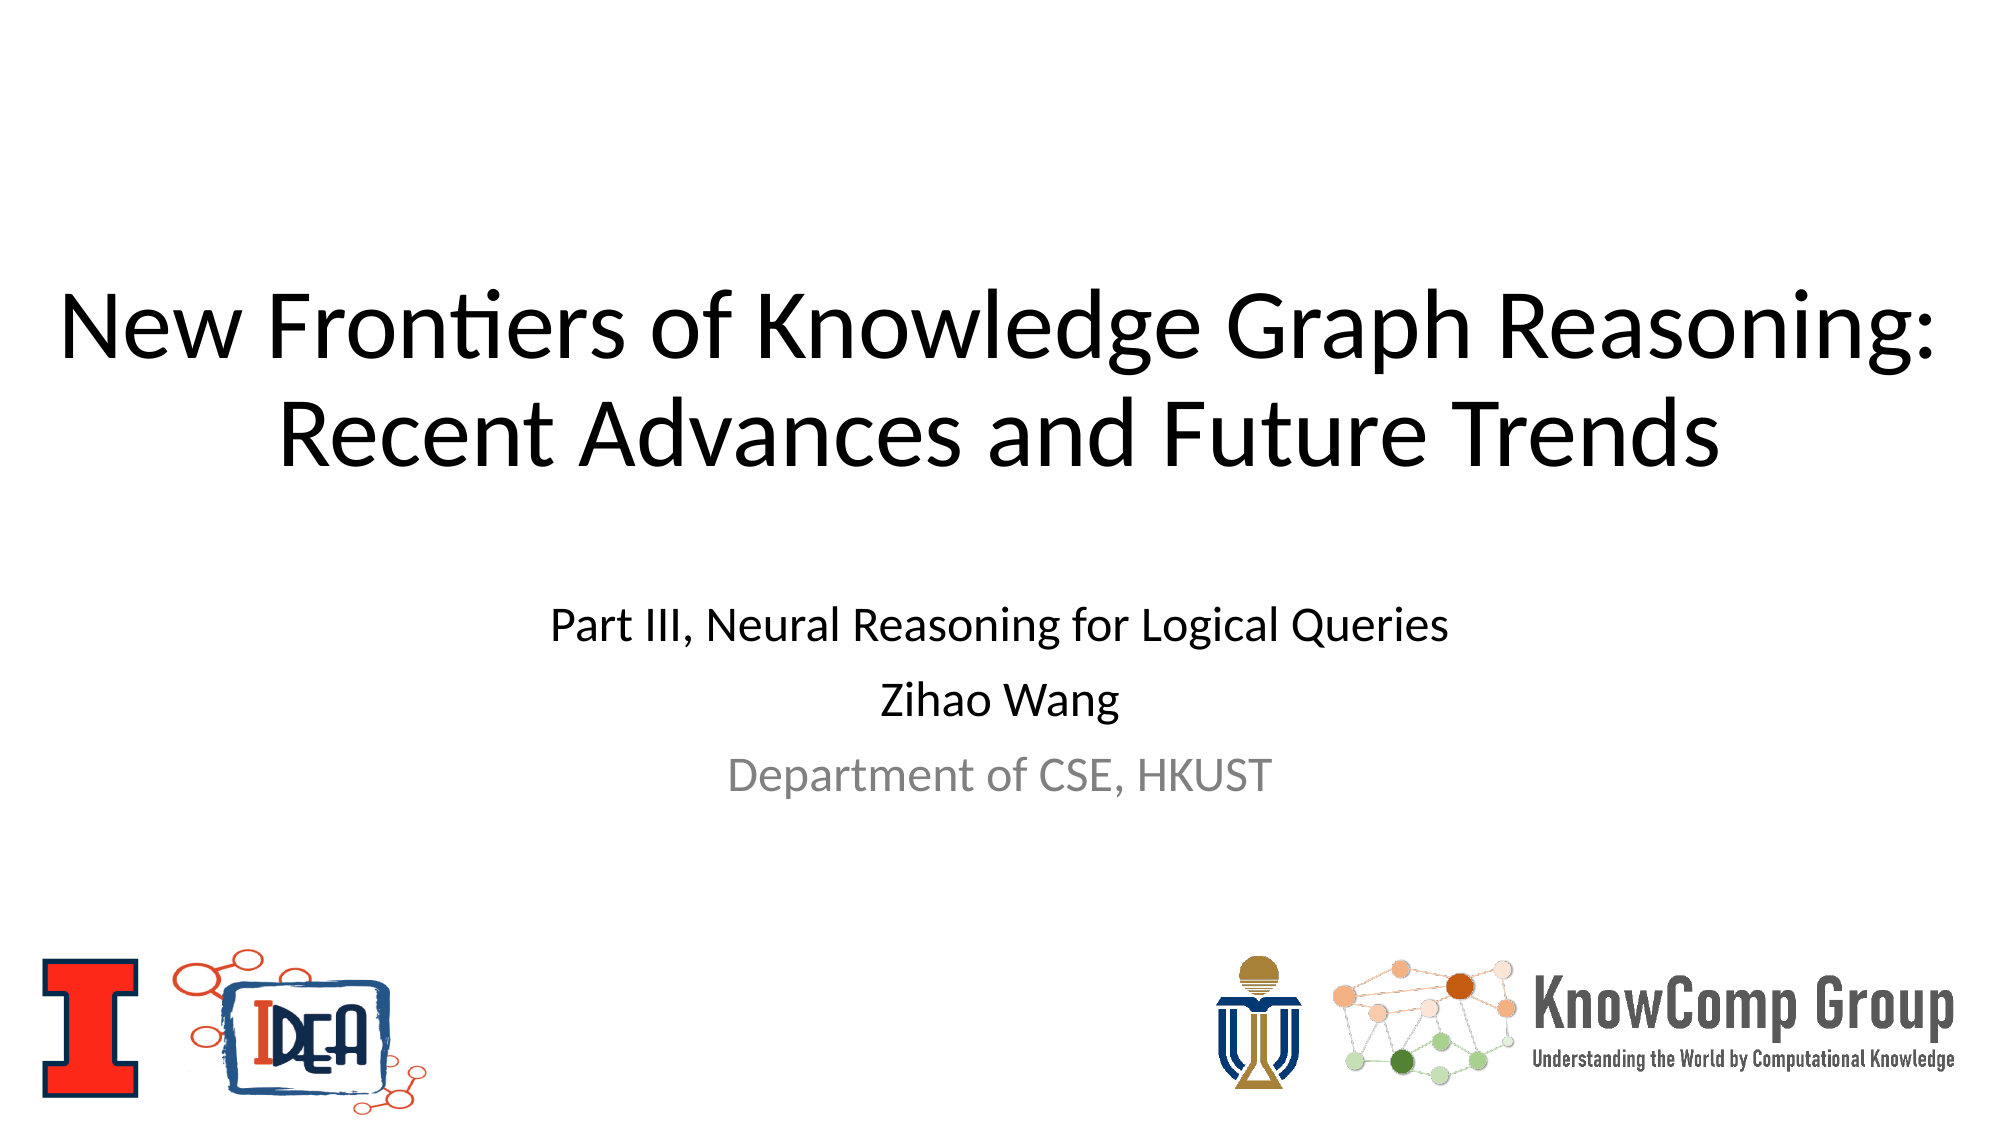

# New Frontiers of Knowledge Graph Reasoning: Recent Advances and Future Trends
Part III, Neural Reasoning for Logical Queries
Zihao Wang
Department of CSE, HKUST